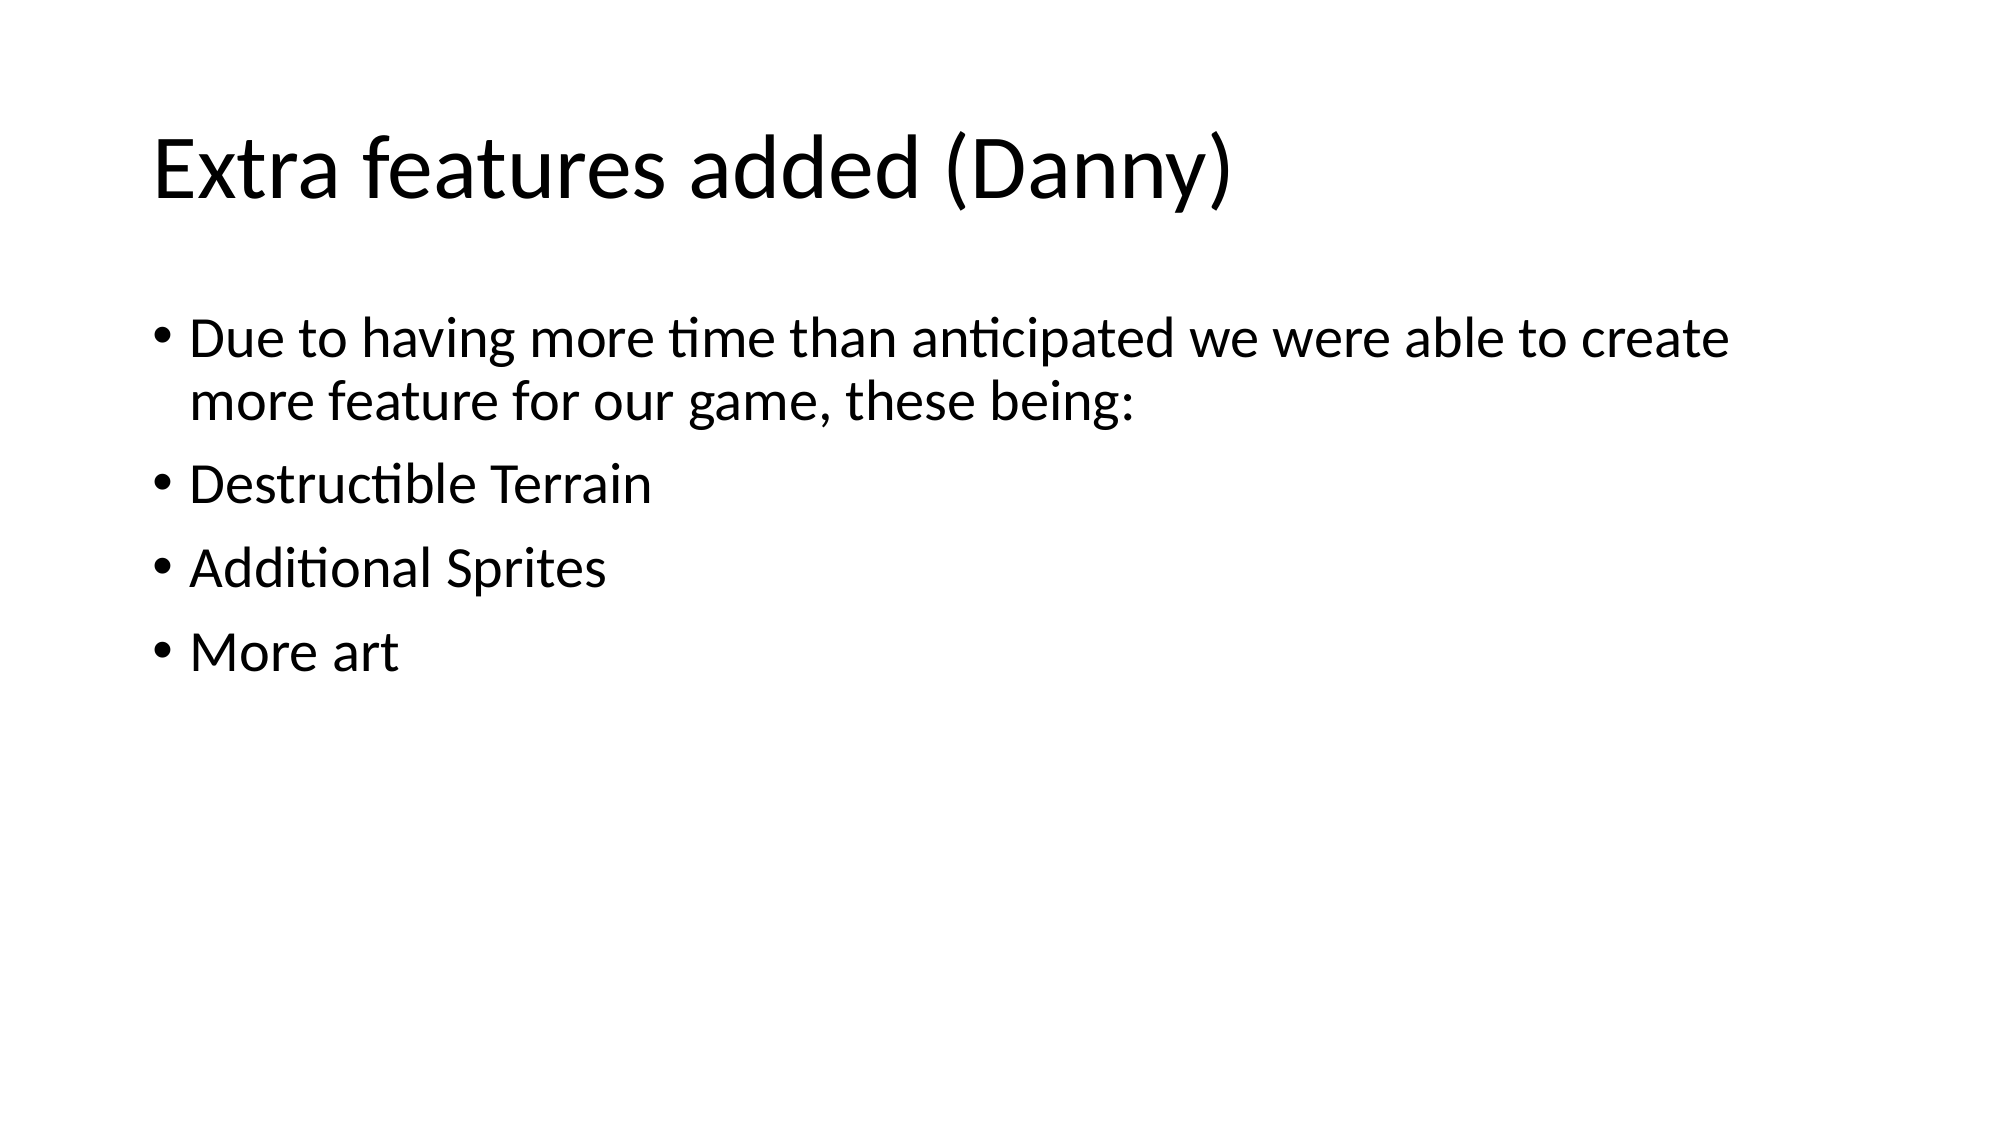

# Extra features added (Danny)
Due to having more time than anticipated we were able to create more feature for our game, these being:
Destructible Terrain
Additional Sprites
More art